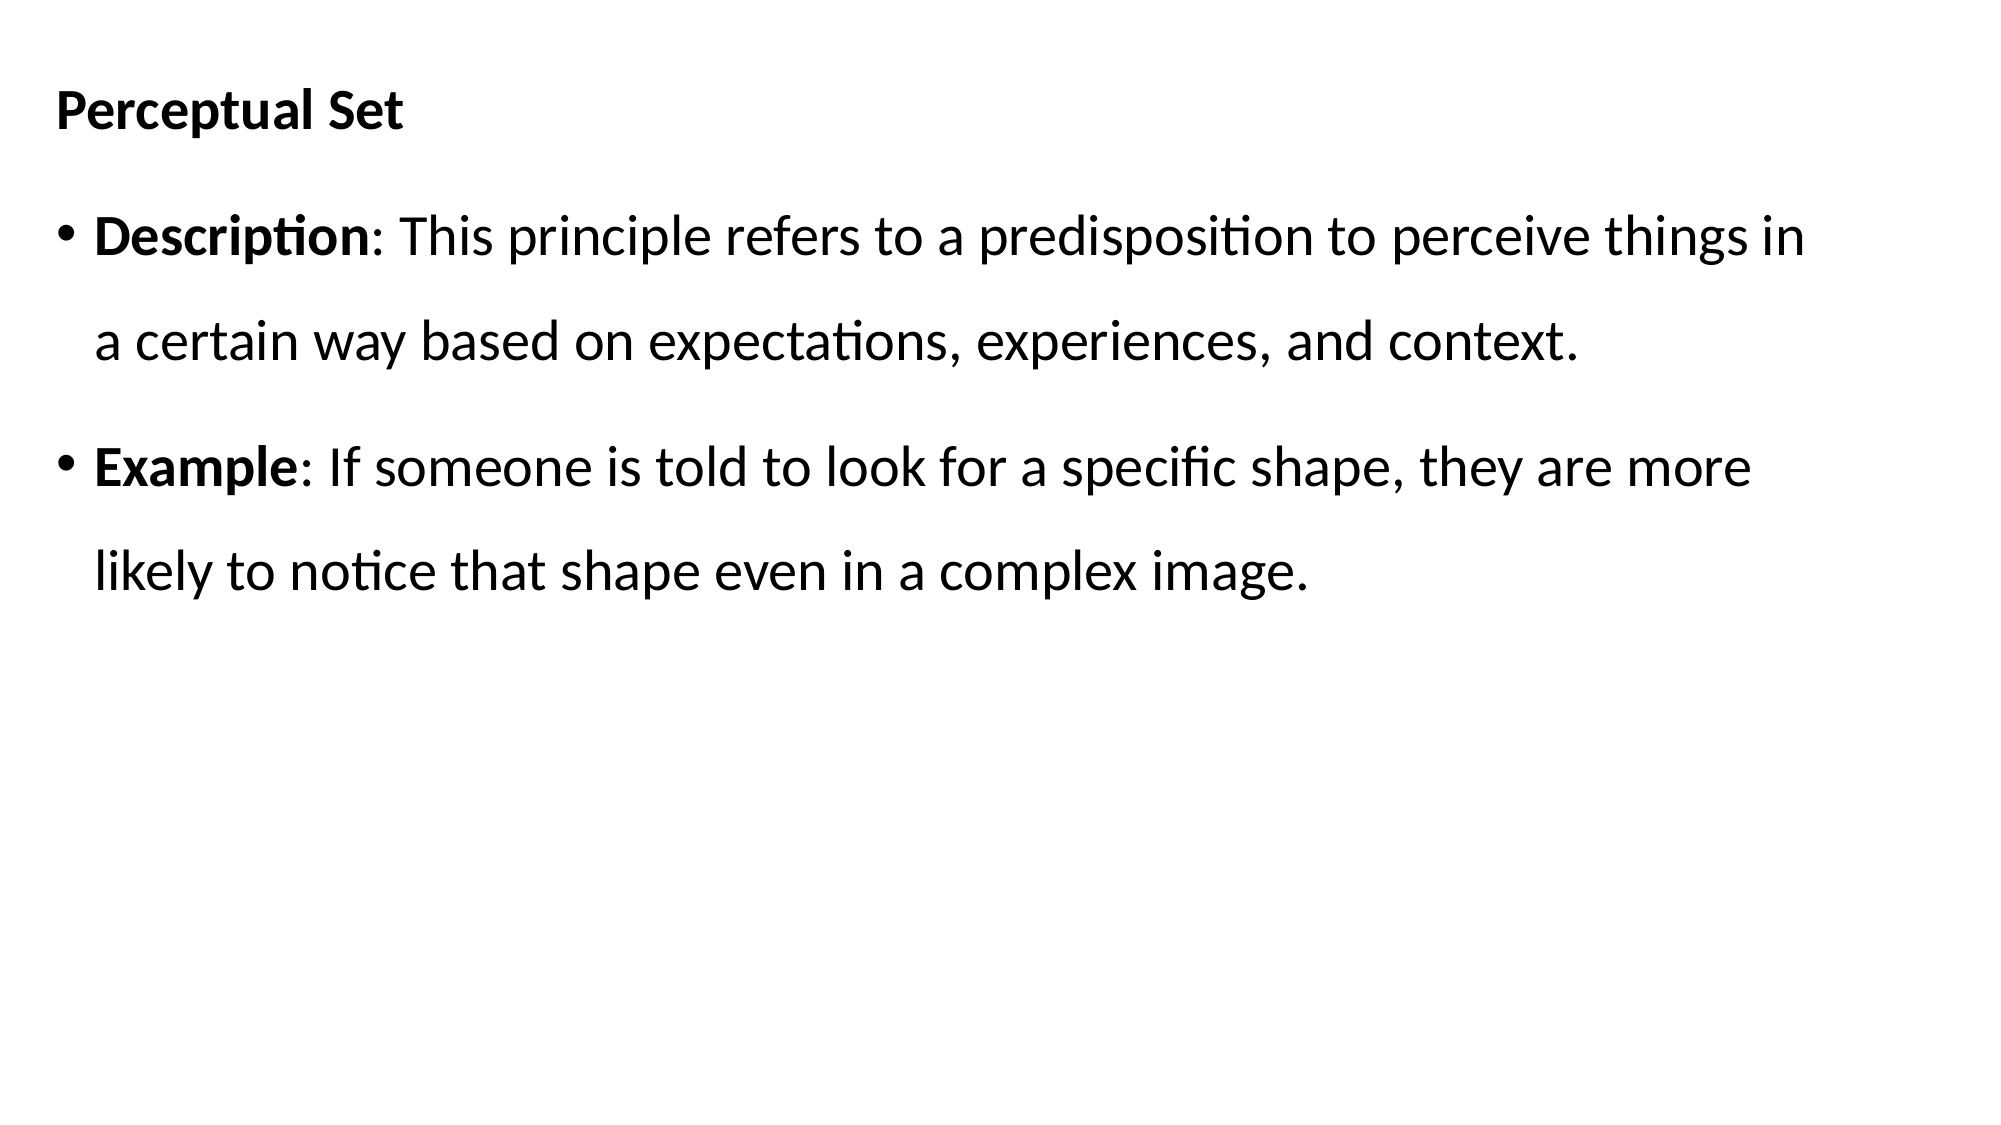

Perceptual Set
Description: This principle refers to a predisposition to perceive things in a certain way based on expectations, experiences, and context.
Example: If someone is told to look for a specific shape, they are more likely to notice that shape even in a complex image.

#